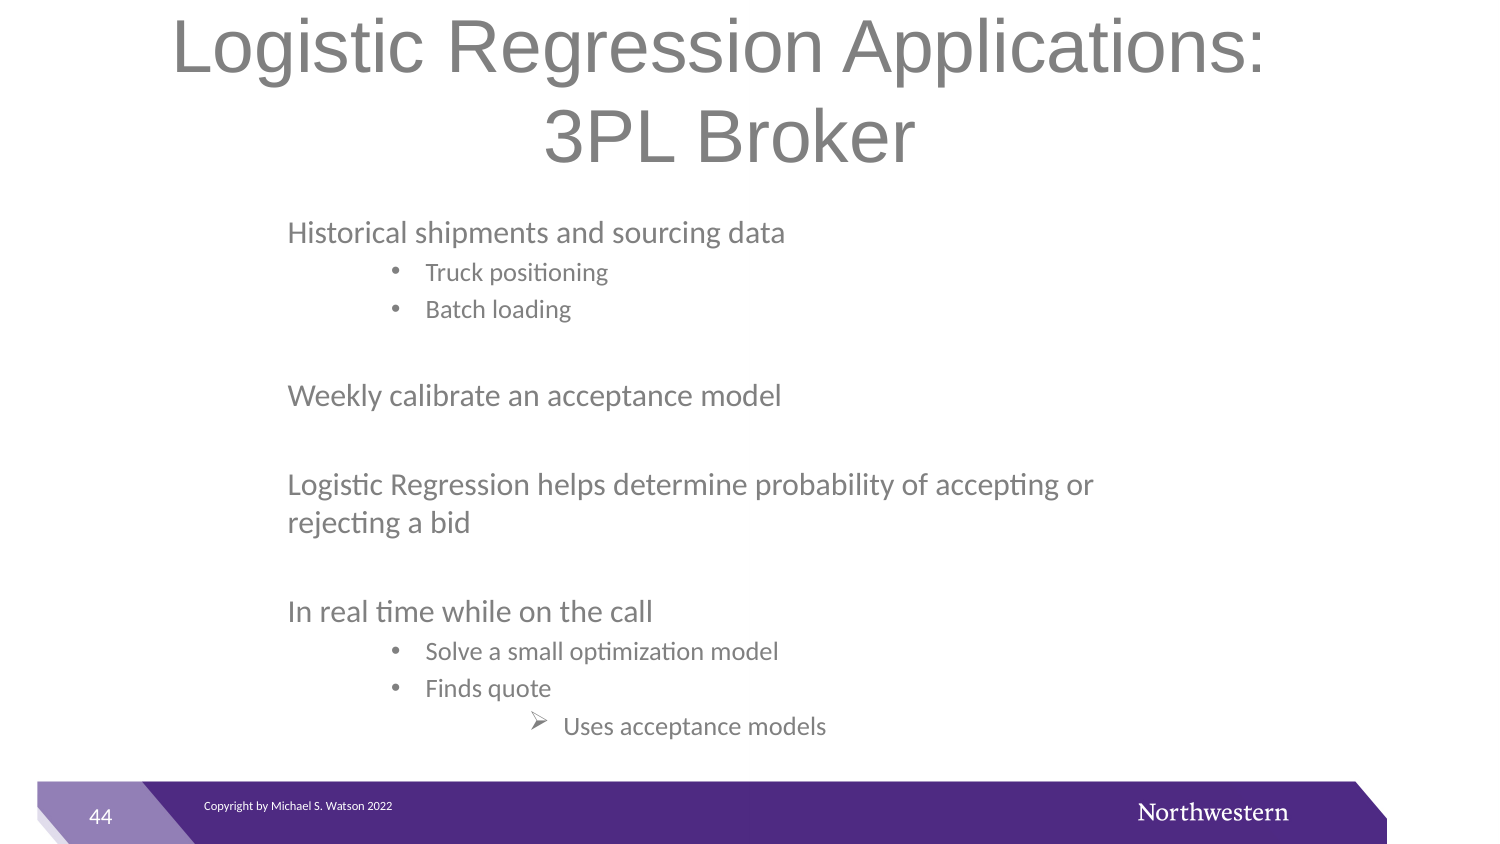

# Logistic Regression Applications: 3PL Broker
Historical shipments and sourcing data
Truck positioning
Batch loading

Weekly calibrate an acceptance model

Logistic Regression helps determine probability of accepting or rejecting a bid

In real time while on the call
Solve a small optimization model
Finds quote
Uses acceptance models